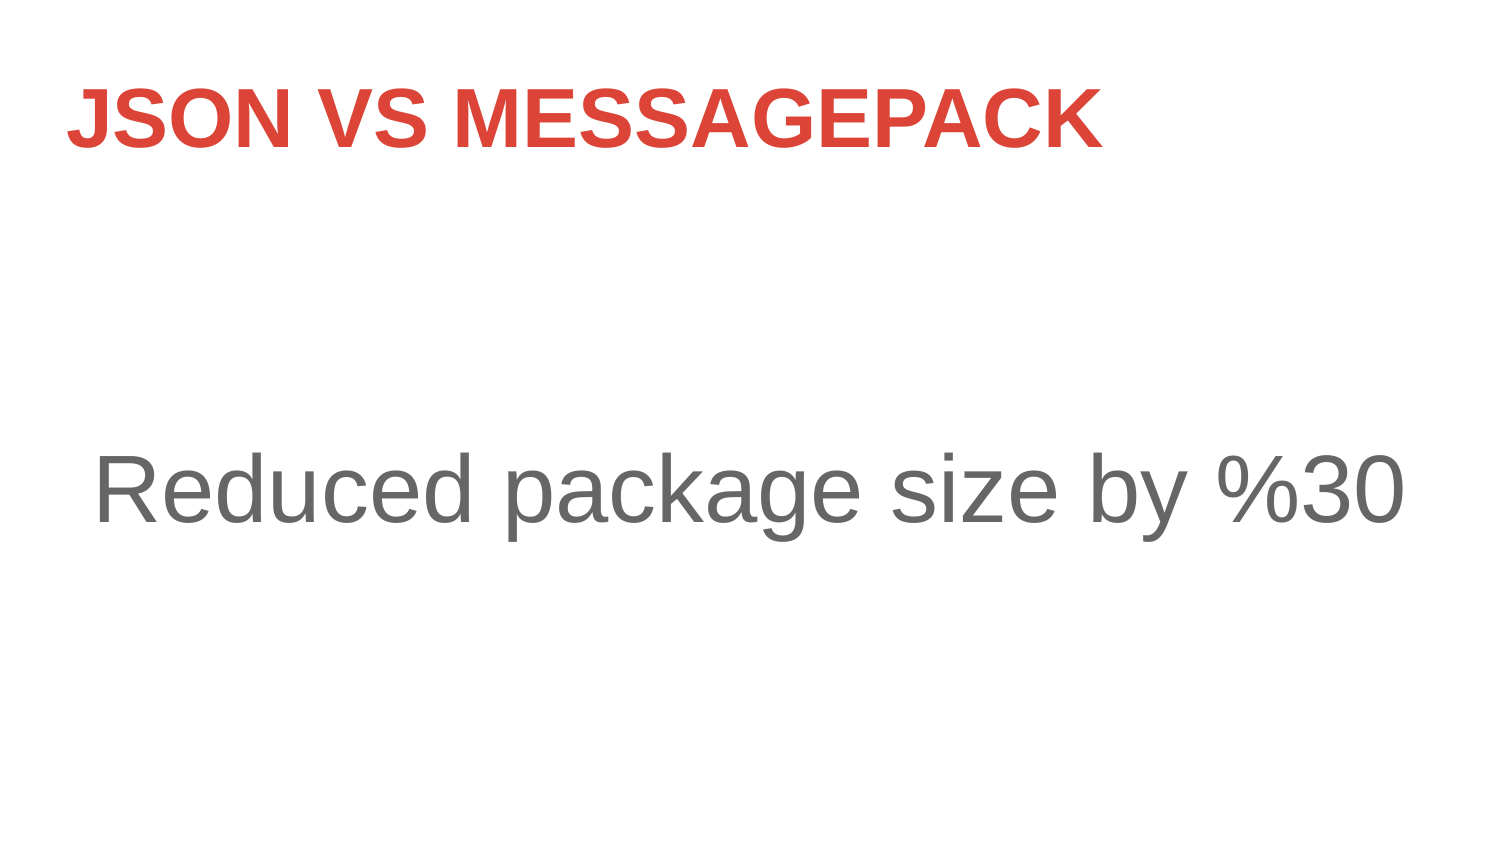

# JSON VS MESSAGEPACK
Reduced package size by %30